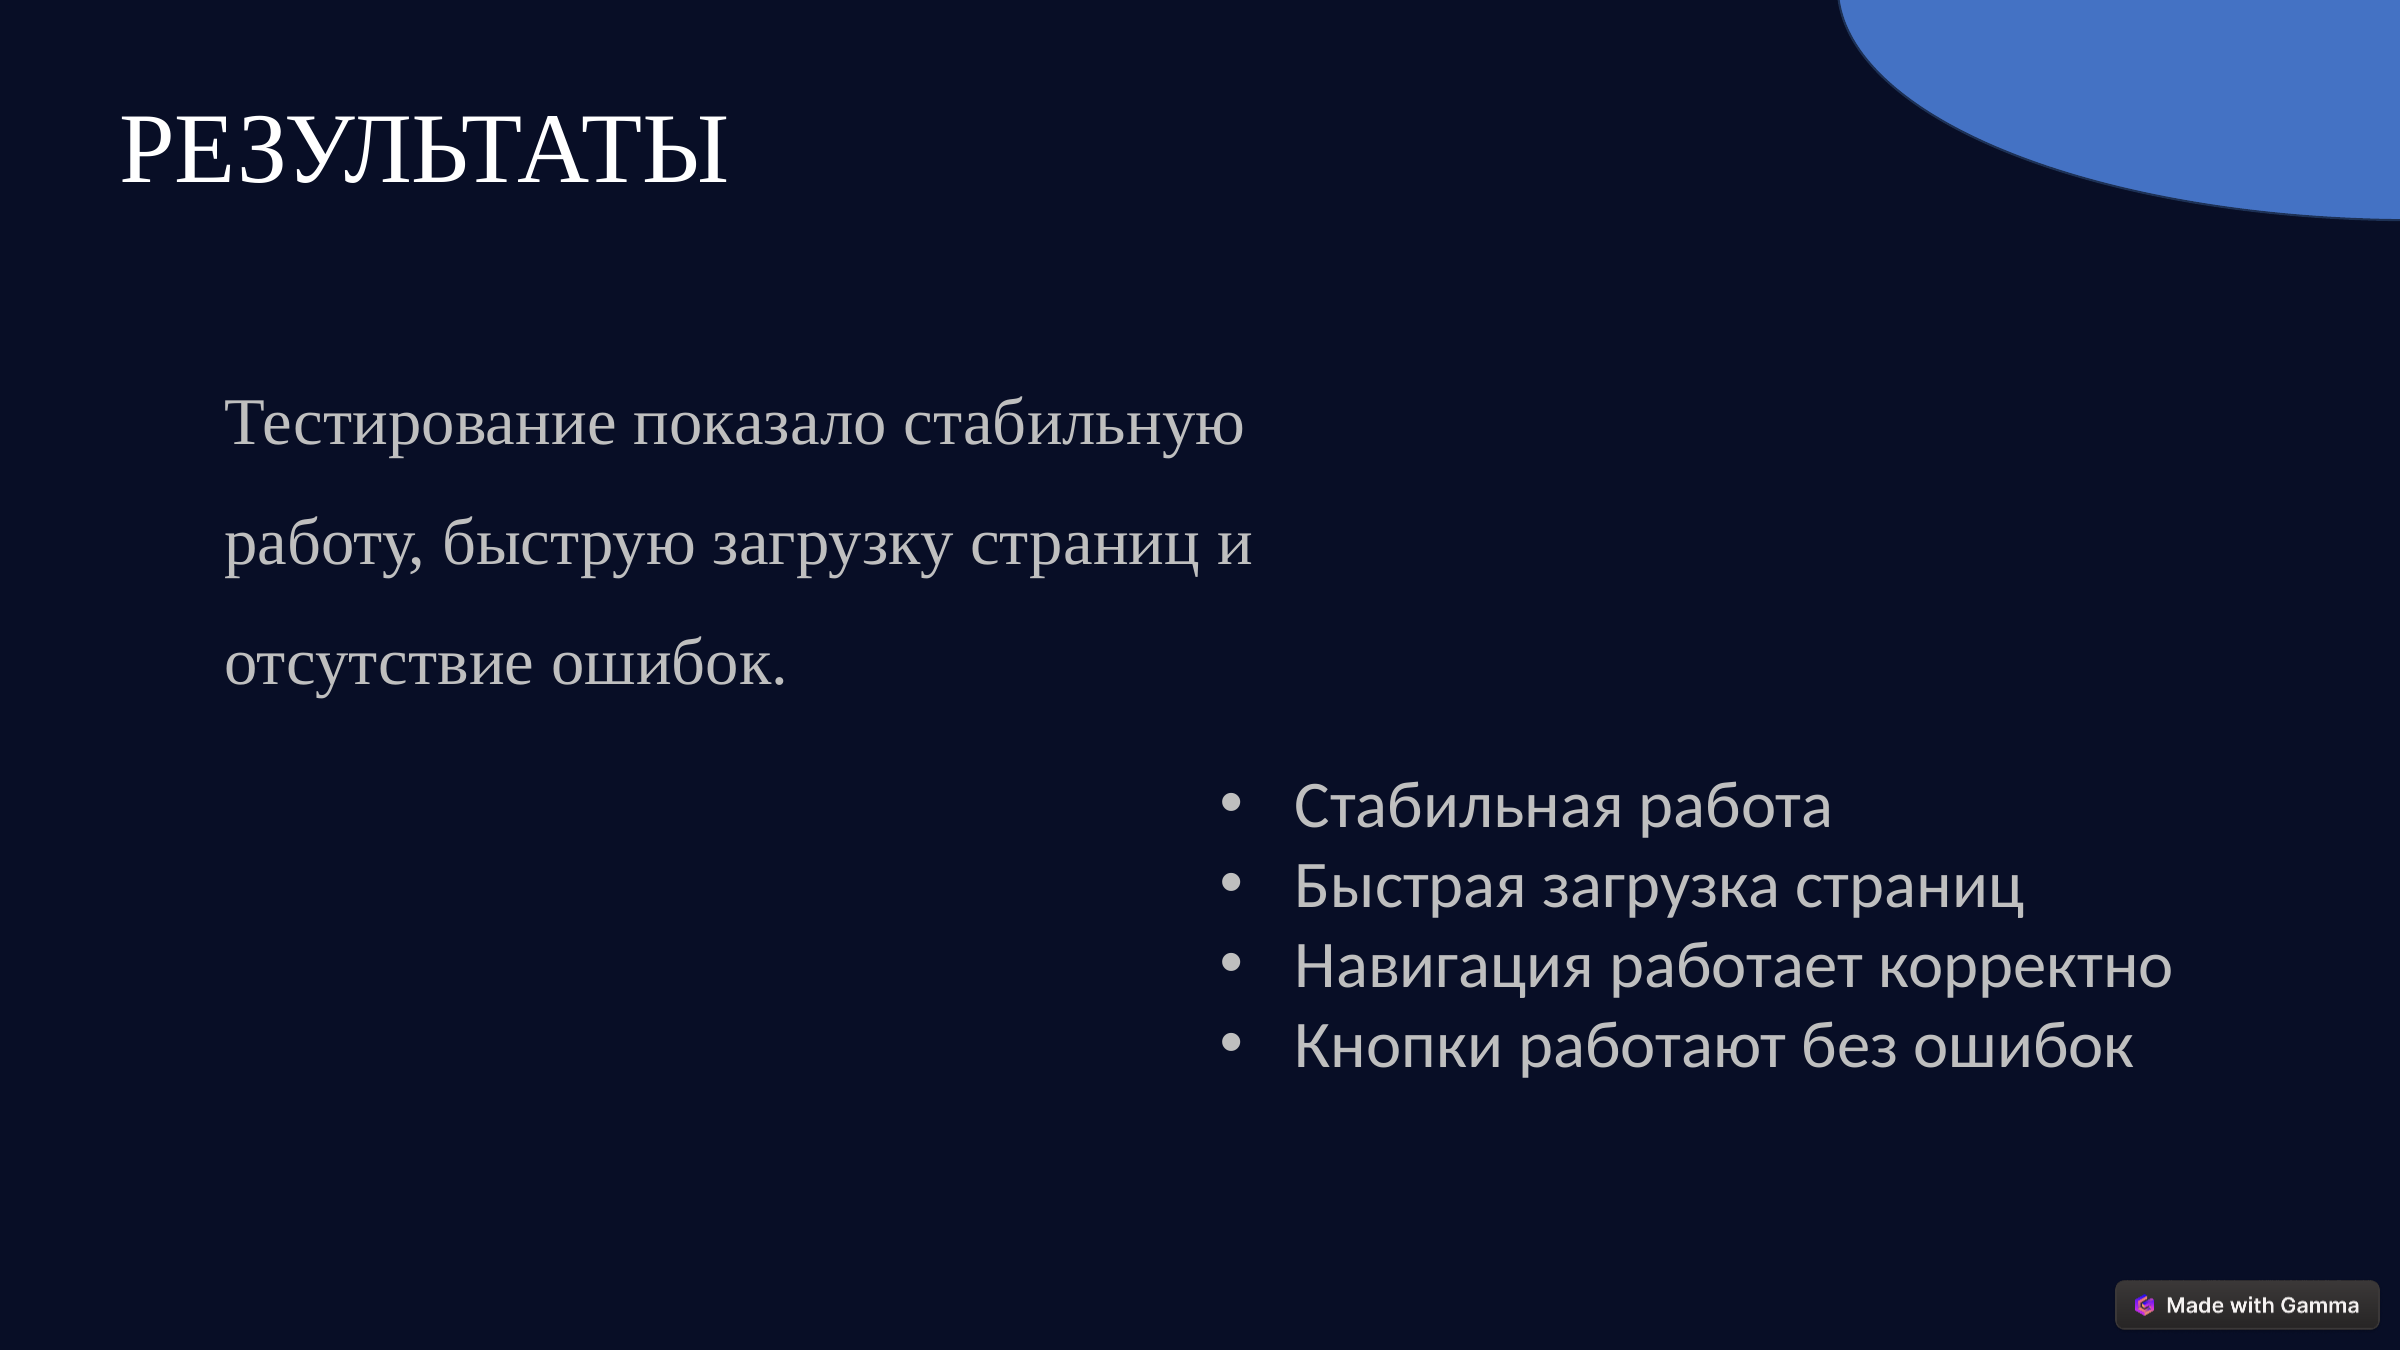

РЕЗУЛЬТАТЫ
Тестирование показало стабильную работу, быструю загрузку страниц и отсутствие ошибок.
Стабильная работа
Быстрая загрузка страниц
Навигация работает корректно
Кнопки работают без ошибок